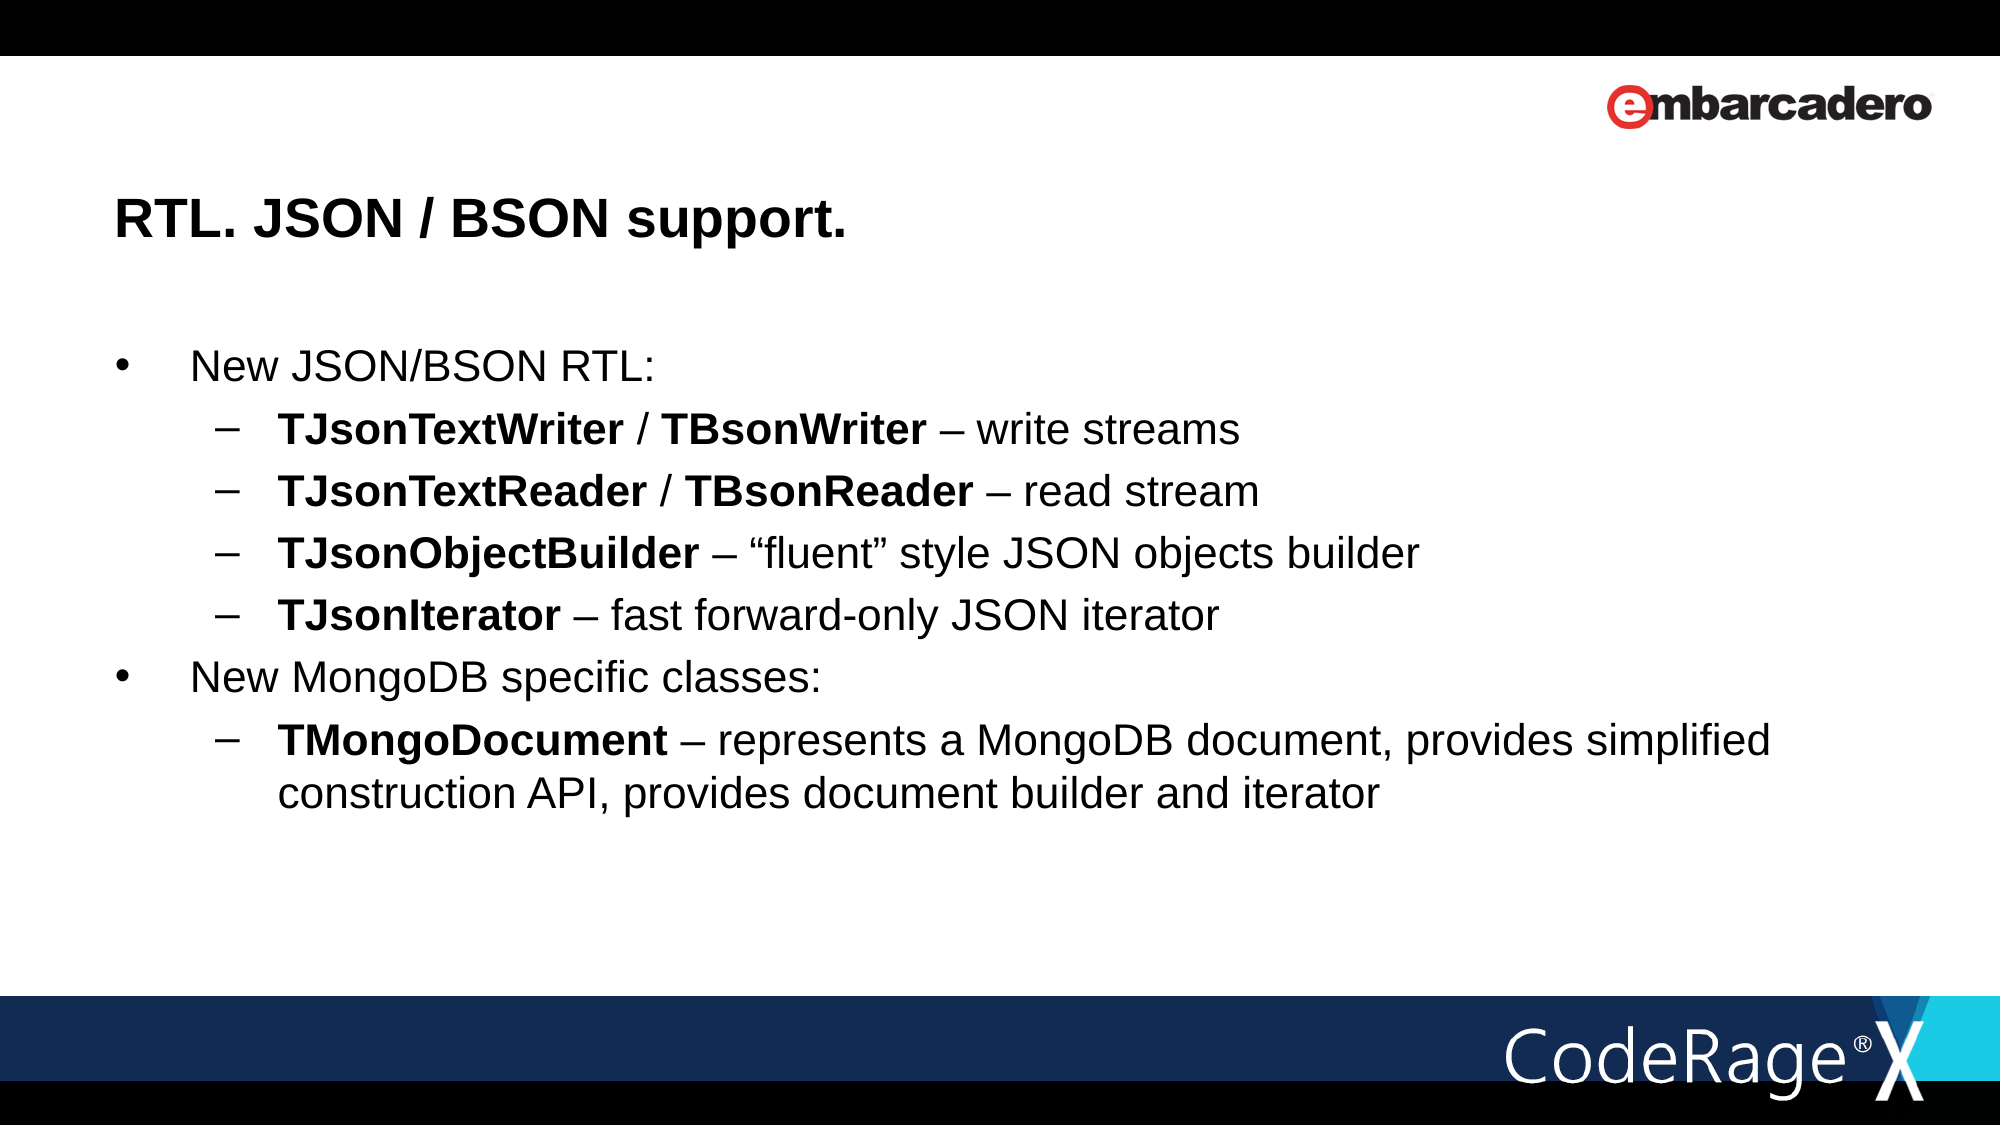

# RTL. JSON / BSON support.
New JSON/BSON RTL:
TJsonTextWriter / TBsonWriter – write streams
TJsonTextReader / TBsonReader – read stream
TJsonObjectBuilder – “fluent” style JSON objects builder
TJsonIterator – fast forward-only JSON iterator
New MongoDB specific classes:
TMongoDocument – represents a MongoDB document, provides simplified construction API, provides document builder and iterator